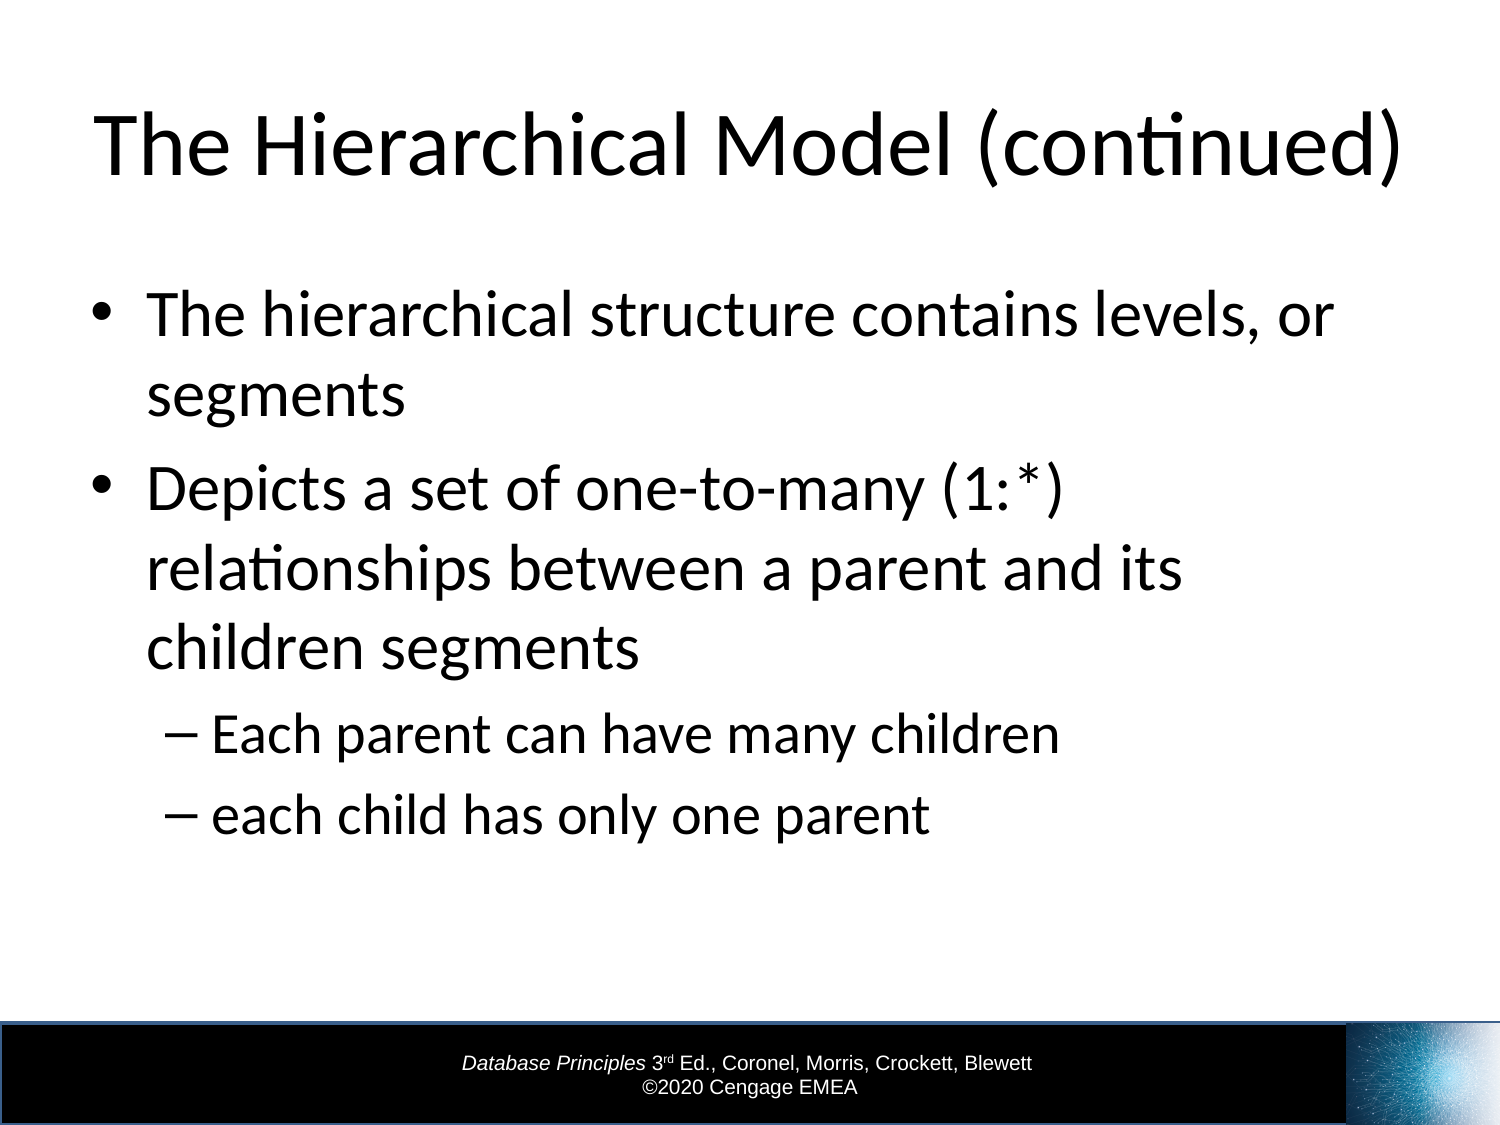

# The Hierarchical Model (continued)
The hierarchical structure contains levels, or segments
Depicts a set of one-to-many (1:*) relationships between a parent and its children segments
Each parent can have many children
each child has only one parent